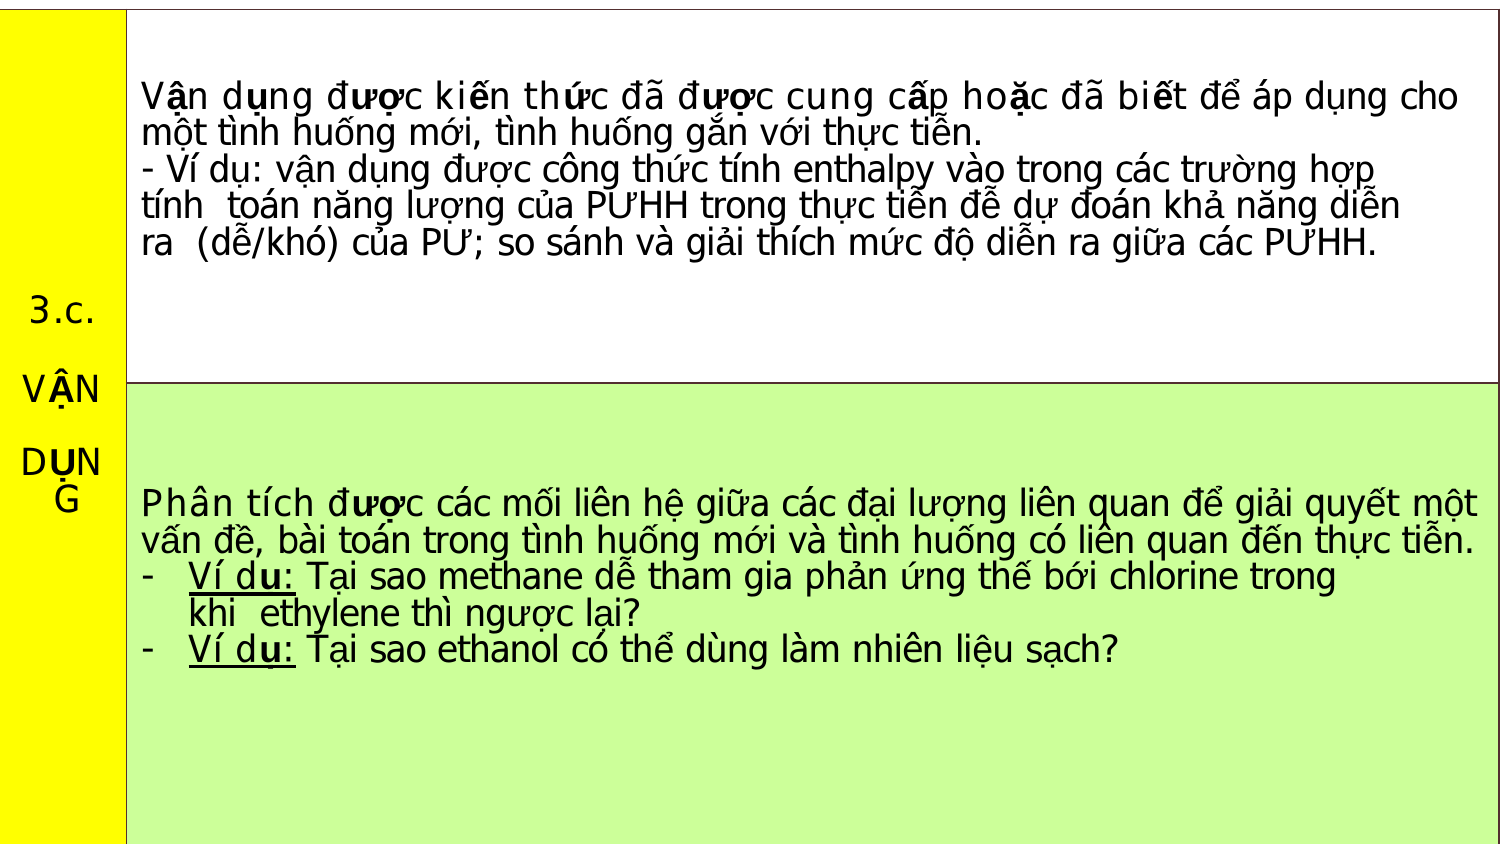

| 3.c. VẬN DỤN G | Vận dụng được kiến thức đã được cung cấp hoặc đã biết để áp dụng cho một tình huống mới, tình huống gắn với thực tiễn. - Ví dụ: vận dụng được công thức tính enthalpy vào trong các trường hợp tính toán năng lượng của PƯHH trong thực tiễn đễ dự đoán khả năng diễn ra (dễ/khó) của PƯ; so sánh và giải thích mức độ diễn ra giữa các PƯHH. |
| --- | --- |
|  | Phân tích được các mối liên hệ giữa các đại lượng liên quan để giải quyết một vấn đề, bài toán trong tình huống mới và tình huống có liên quan đến thực tiễn. Ví dụ: Tại sao methane dễ tham gia phản ứng thế bới chlorine trong khi ethylene thì ngược lại? Ví dụ: Tại sao ethanol có thể dùng làm nhiên liệu sạch? |